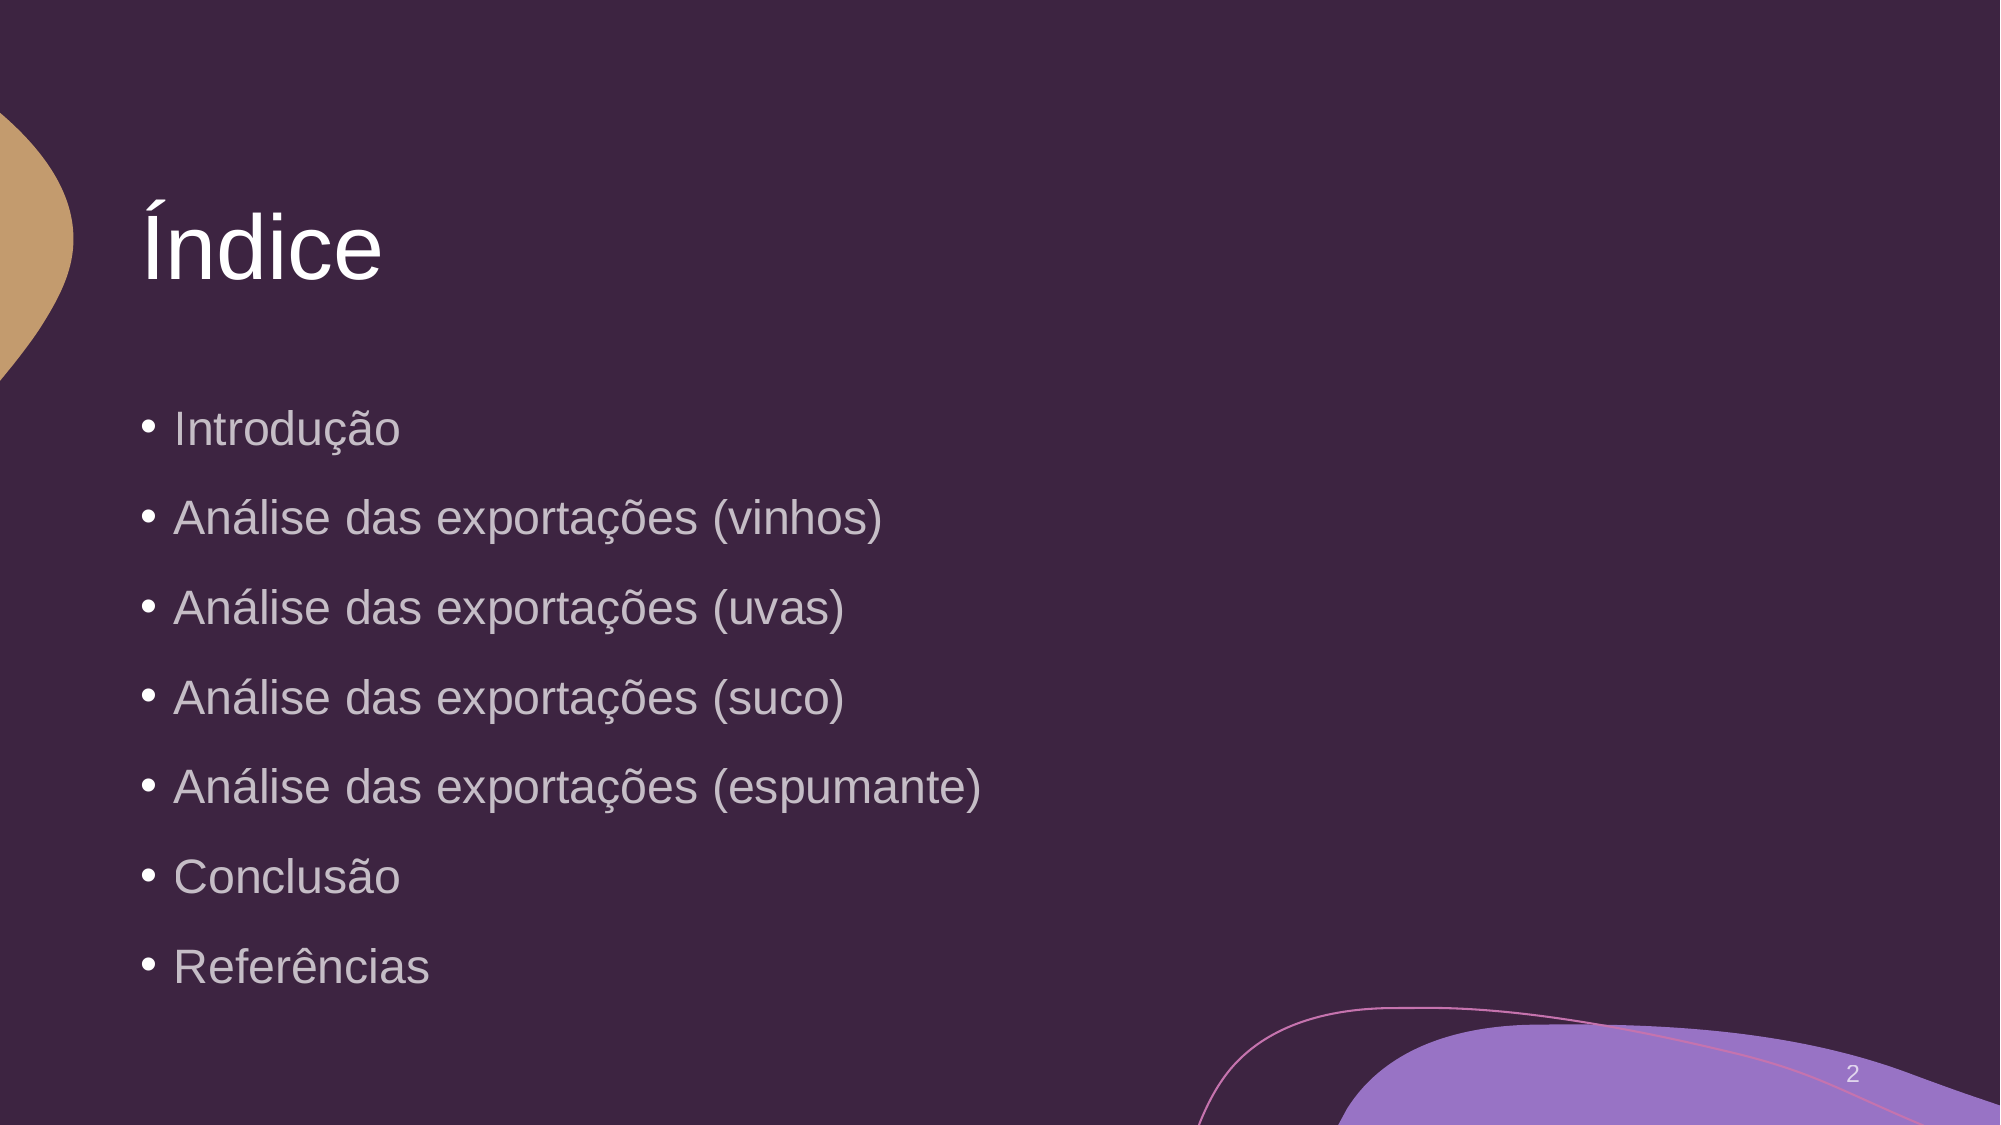

# Índice
Introdução
Análise das exportações (vinhos)
Análise das exportações (uvas)
Análise das exportações (suco)
Análise das exportações (espumante)
Conclusão
Referências
2